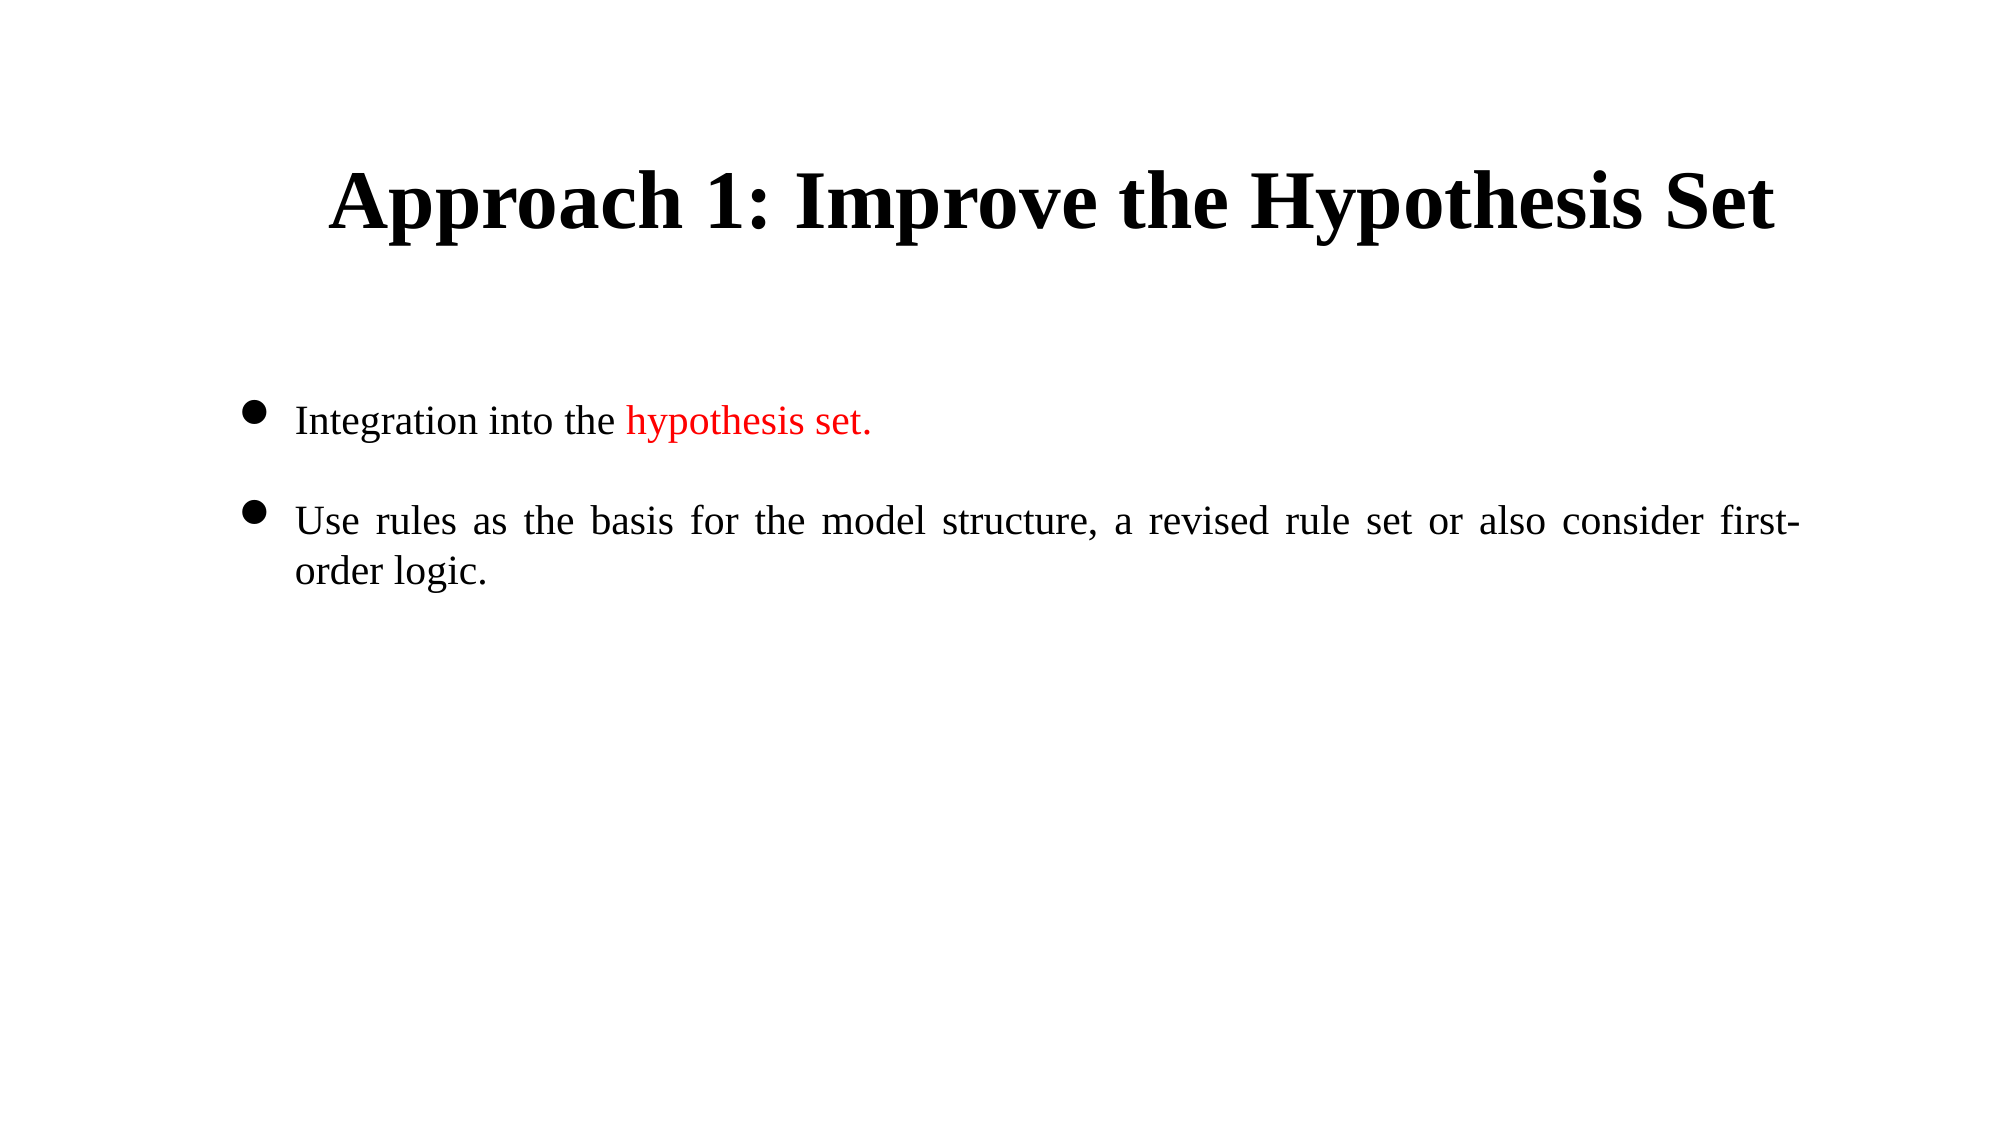

Approach 1: Improve the Hypothesis Set
Integration into the hypothesis set.

Use rules as the basis for the model structure, a revised rule set or also consider first-order logic.